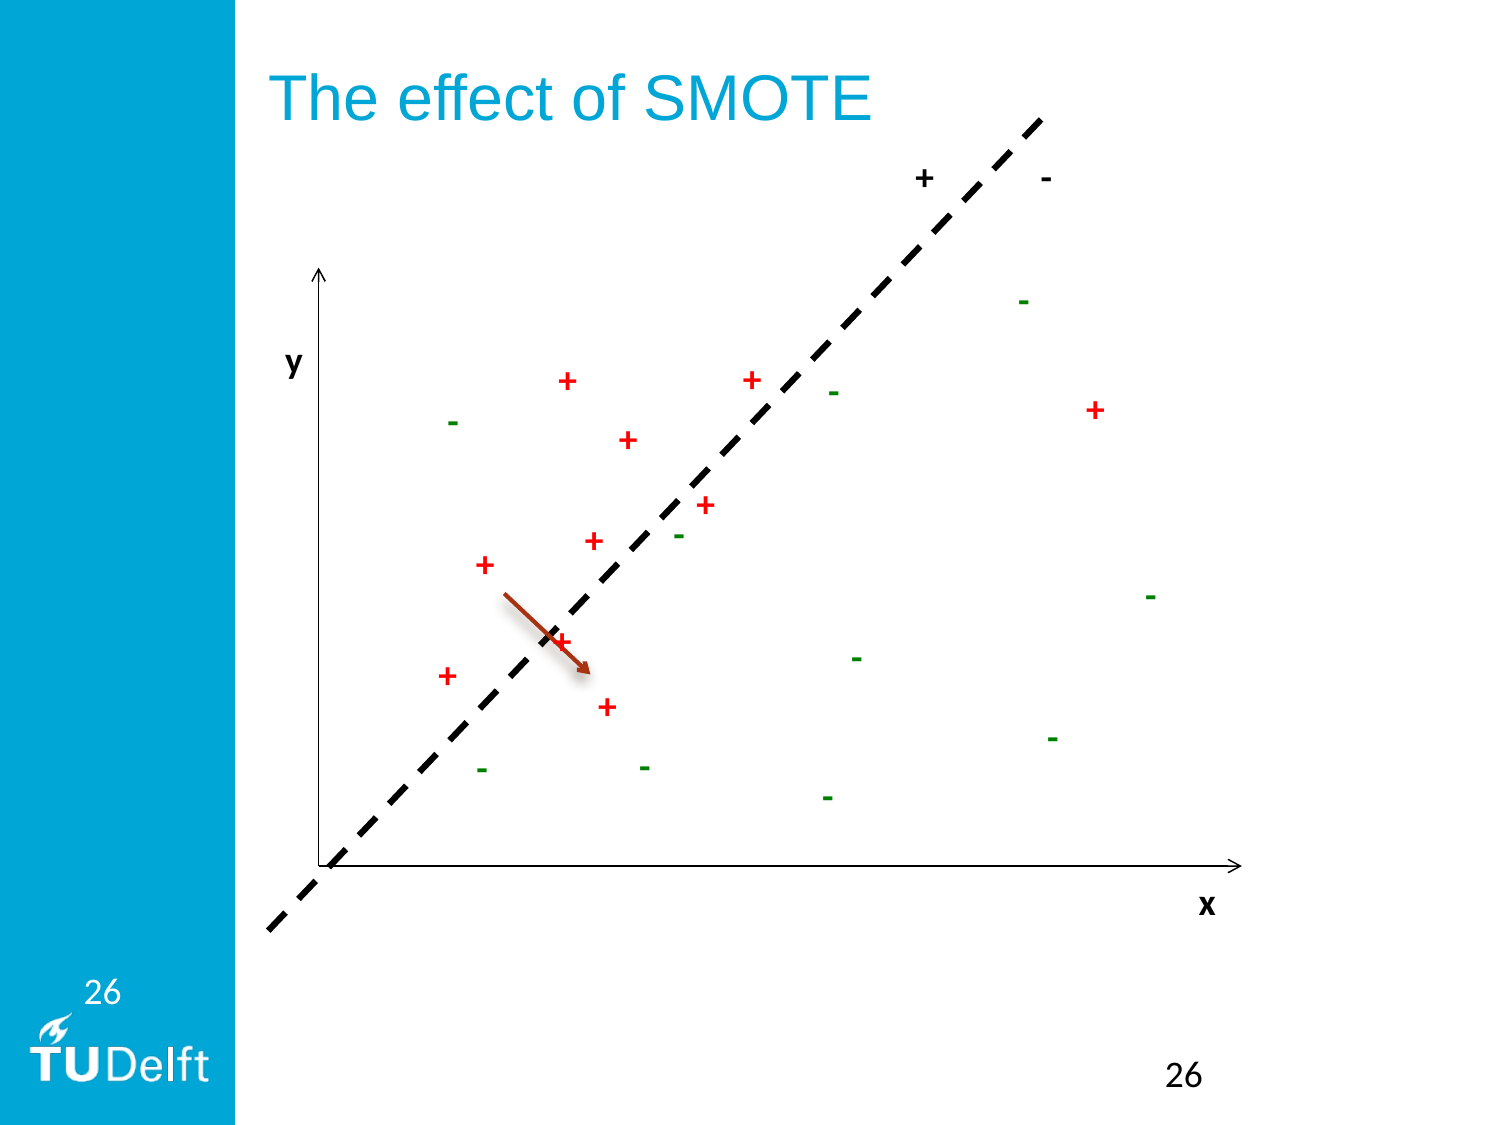

# The effect of SMOTE
+
-
-
y
+
+
-
+
-
+
+
-
+
+
-
+
-
+
+
-
-
-
-
x
26